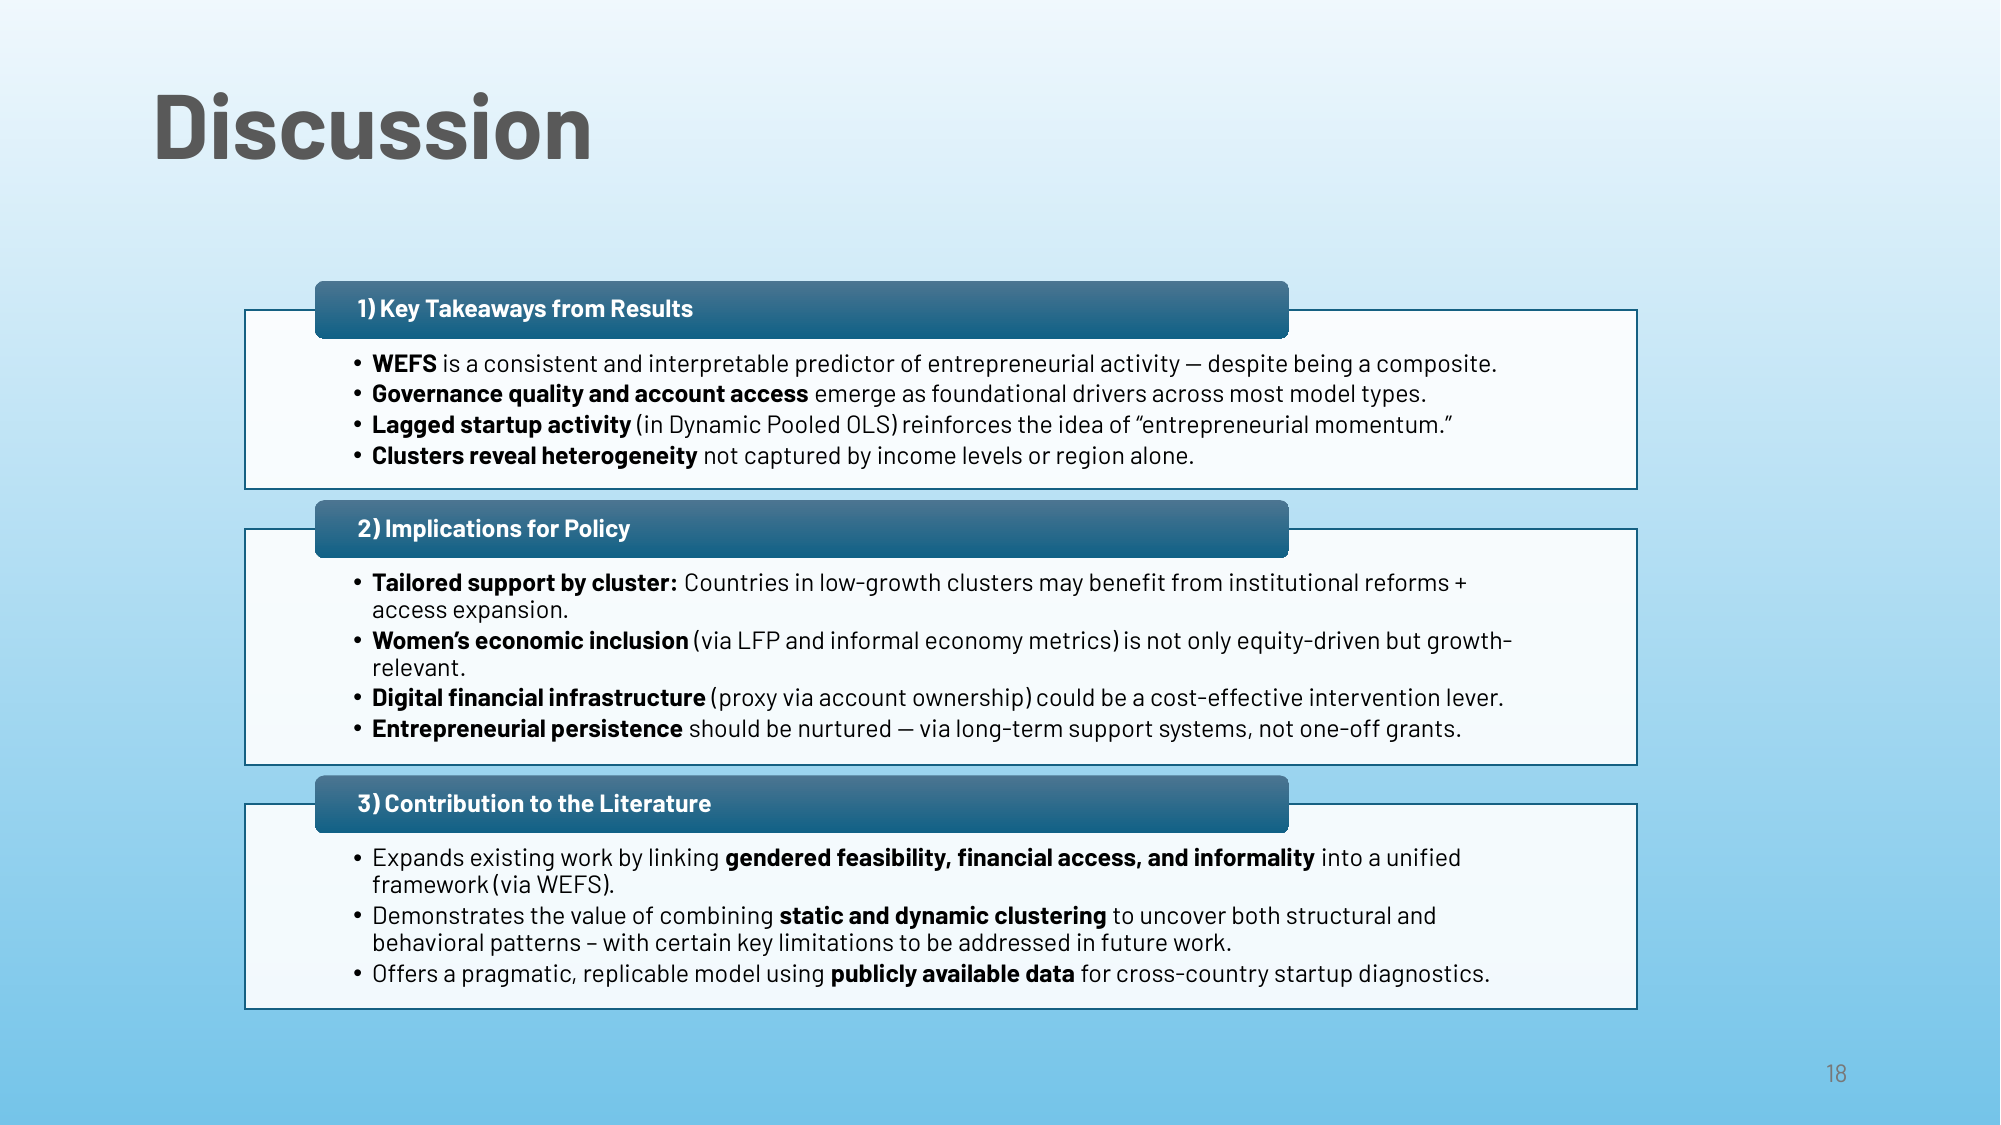

# Discussion
WEFS is a consistent and interpretable predictor of entrepreneurial activity — despite being a composite.
Governance quality and account access emerge as foundational drivers across most model types.
Lagged startup activity (in Dynamic Pooled OLS) reinforces the idea of “entrepreneurial momentum.”
Clusters reveal heterogeneity not captured by income levels or region alone.
1) Key Takeaways from Results
Tailored support by cluster: Countries in low-growth clusters may benefit from institutional reforms + access expansion.
Women’s economic inclusion (via LFP and informal economy metrics) is not only equity-driven but growth-relevant.
Digital financial infrastructure (proxy via account ownership) could be a cost-effective intervention lever.
Entrepreneurial persistence should be nurtured — via long-term support systems, not one-off grants.
2) Implications for Policy
Expands existing work by linking gendered feasibility, financial access, and informality into a unified framework (via WEFS).
Demonstrates the value of combining static and dynamic clustering to uncover both structural and behavioral patterns – with certain key limitations to be addressed in future work.
Offers a pragmatic, replicable model using publicly available data for cross-country startup diagnostics.
3) Contribution to the Literature
18